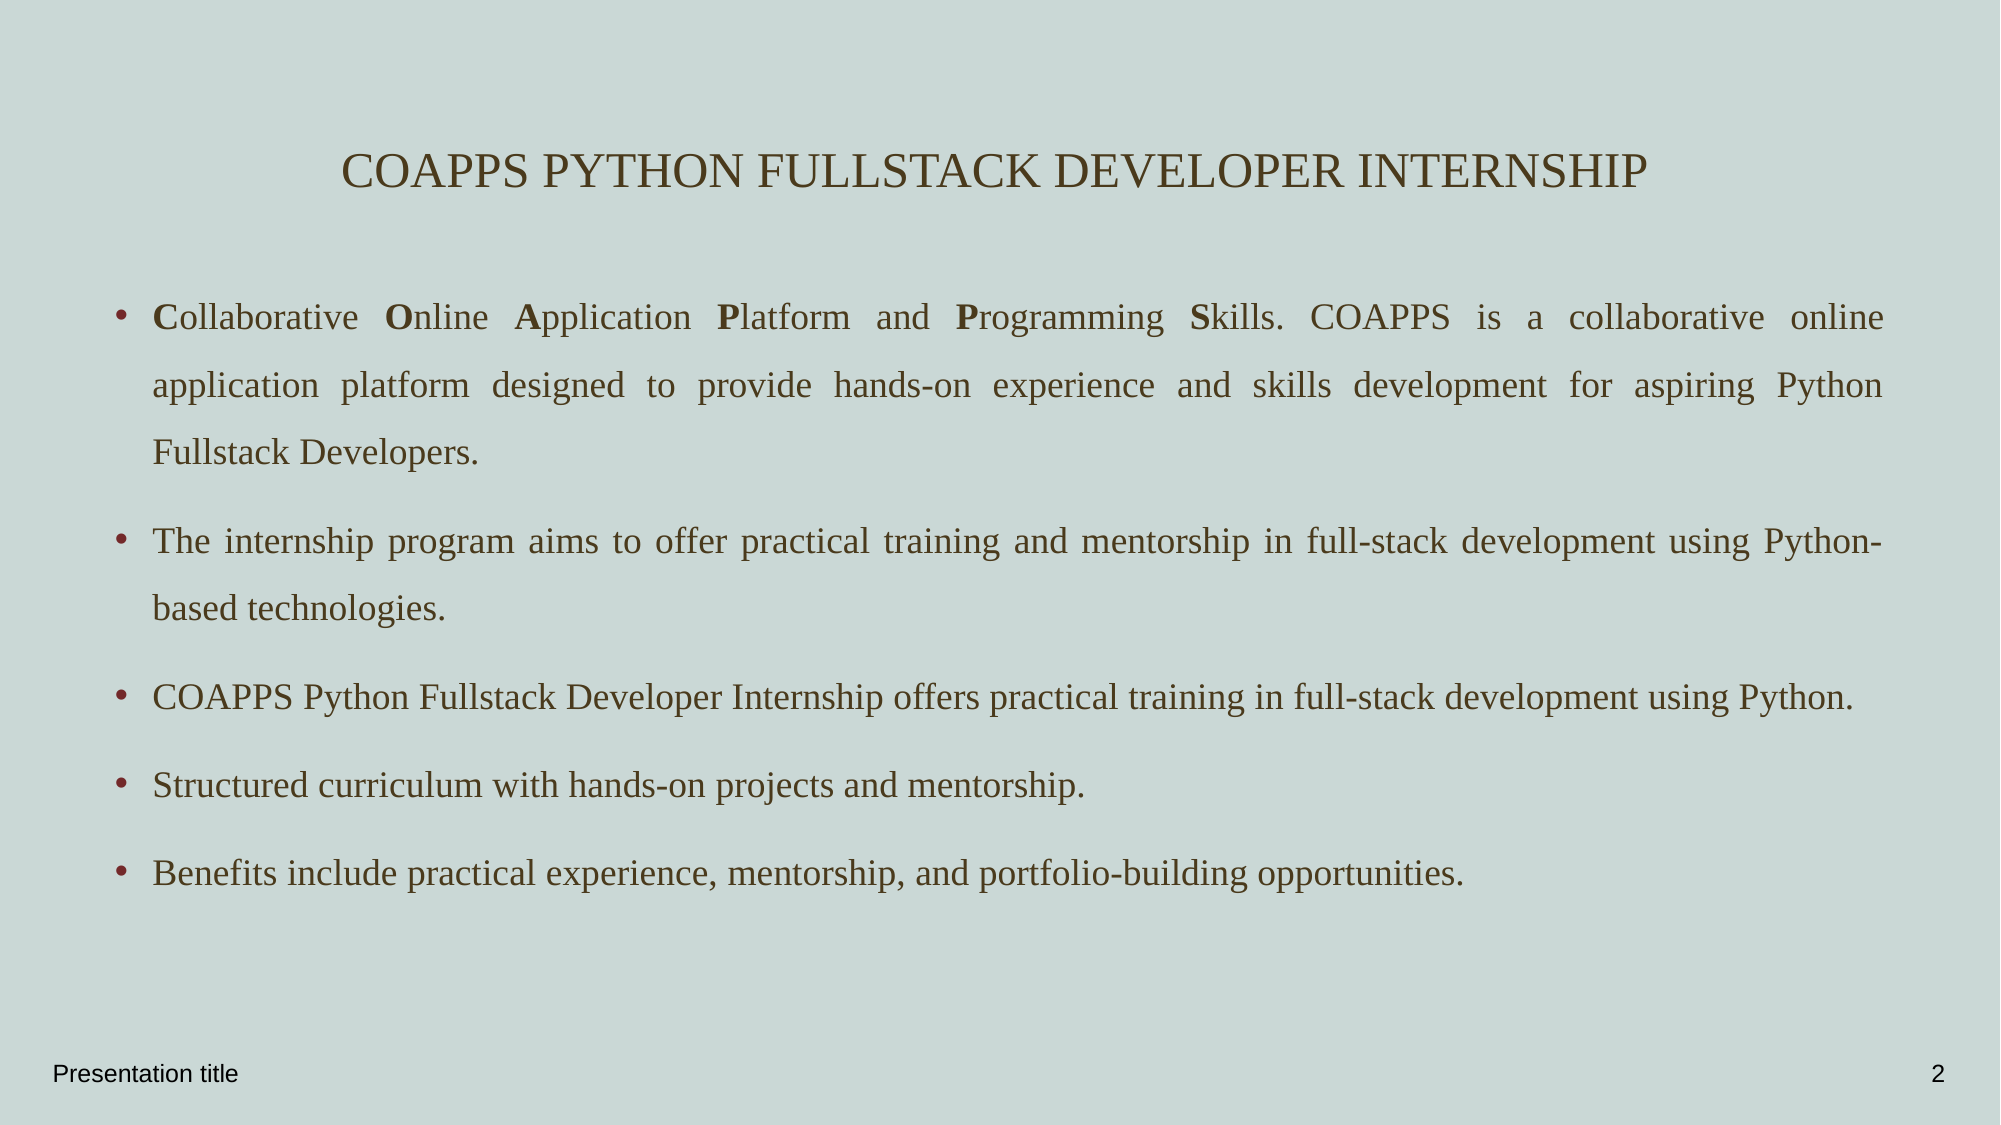

# COAPPS PYTHON FULLSTACK DEVELOPER INTERNSHIP
Collaborative Online Application Platform and Programming Skills. COAPPS is a collaborative online application platform designed to provide hands-on experience and skills development for aspiring Python Fullstack Developers.
The internship program aims to offer practical training and mentorship in full-stack development using Python-based technologies.
COAPPS Python Fullstack Developer Internship offers practical training in full-stack development using Python.
Structured curriculum with hands-on projects and mentorship.
Benefits include practical experience, mentorship, and portfolio-building opportunities.
Presentation title
2